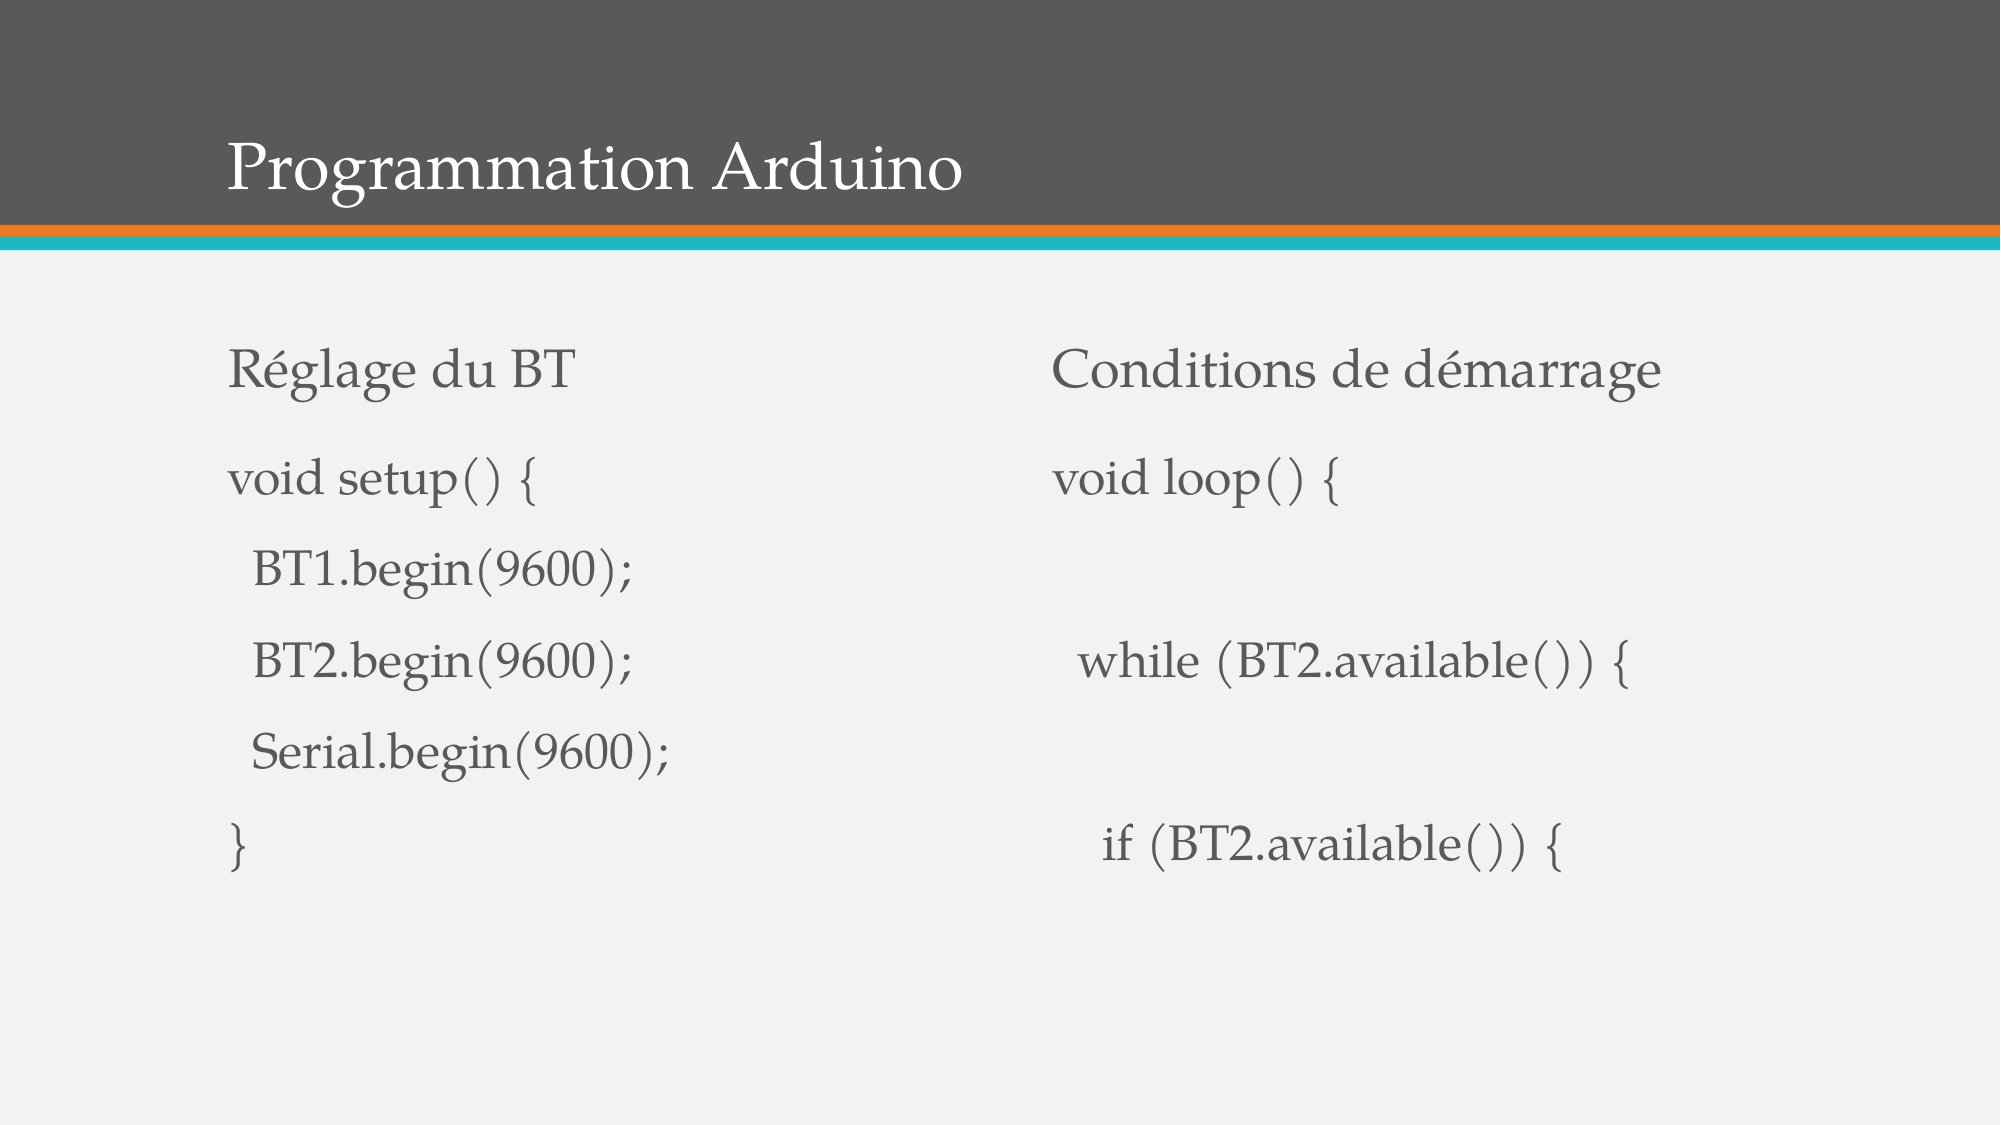

# Programmation Arduino
Réglage du BT
Conditions de démarrage
void setup() {
  BT1.begin(9600);
  BT2.begin(9600);
  Serial.begin(9600);
}
void loop() {

  while (BT2.available()) {

    if (BT2.available()) {